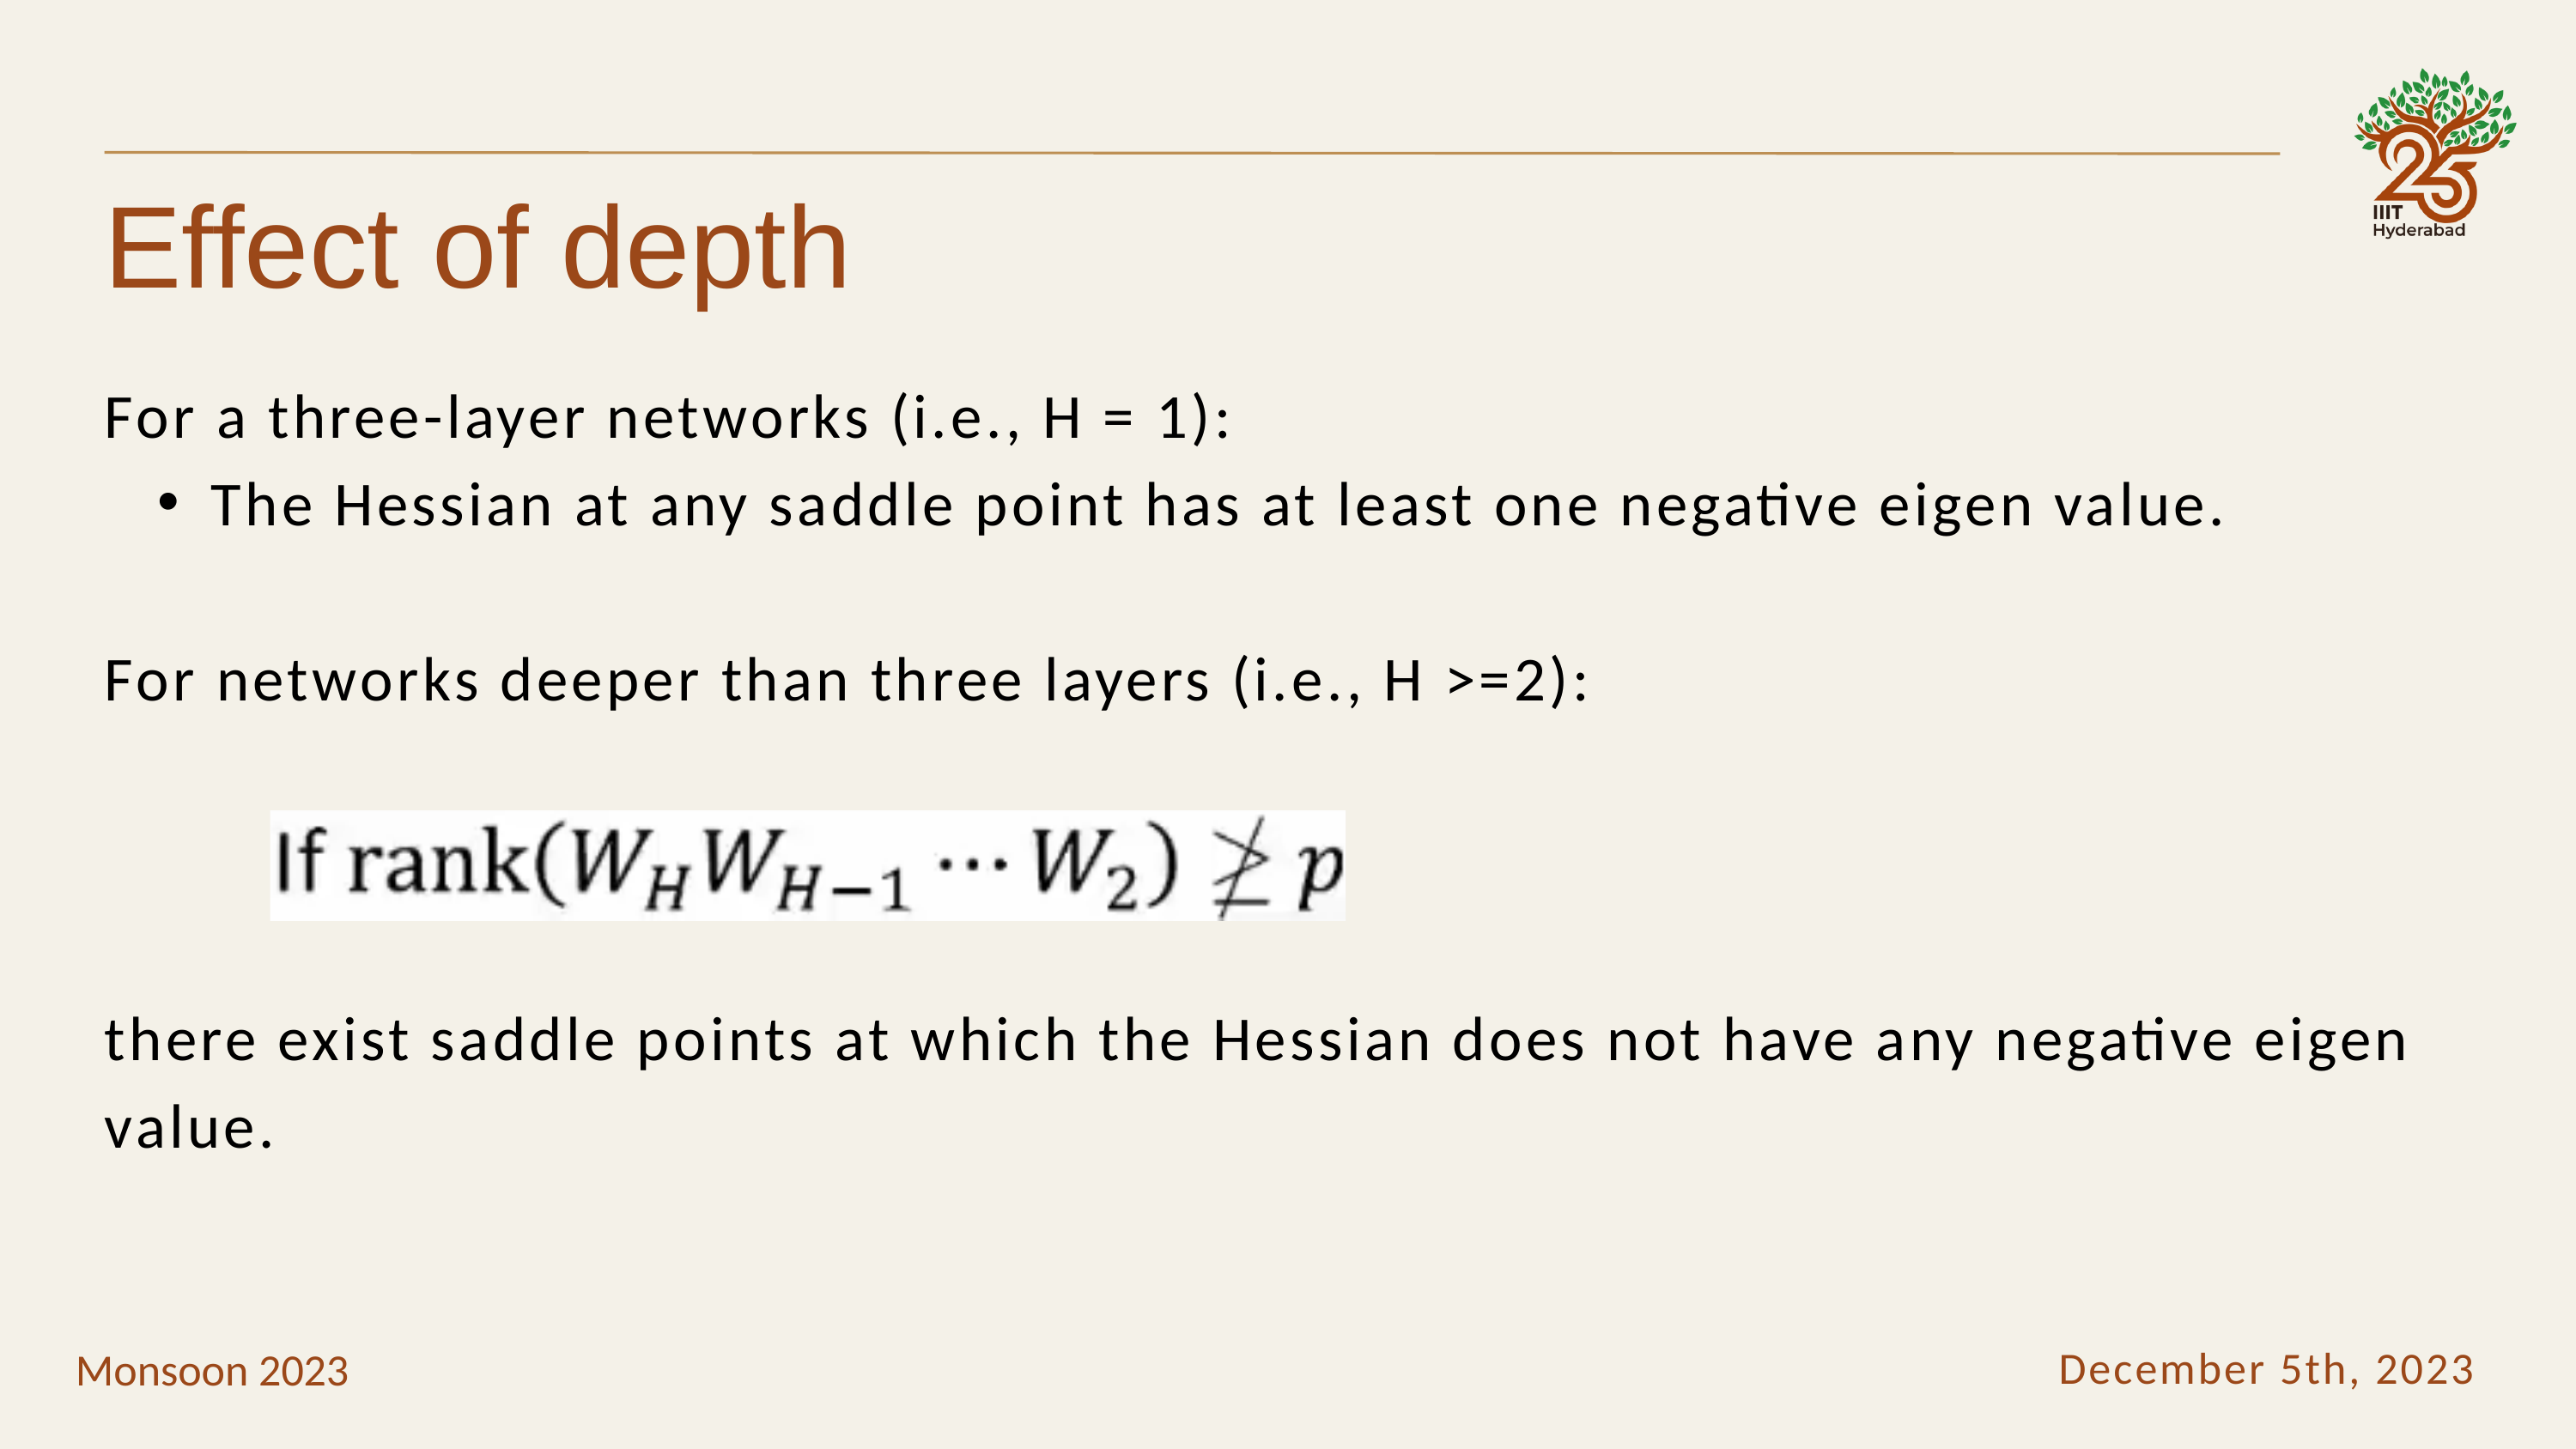

Effect of depth
For a three-layer networks (i.e., H = 1):
The Hessian at any saddle point has at least one negative eigen value.

For networks deeper than three layers (i.e., H >=2):

there exist saddle points at which the Hessian does not have any negative eigen value.
December 5th, 2023
Monsoon 2023